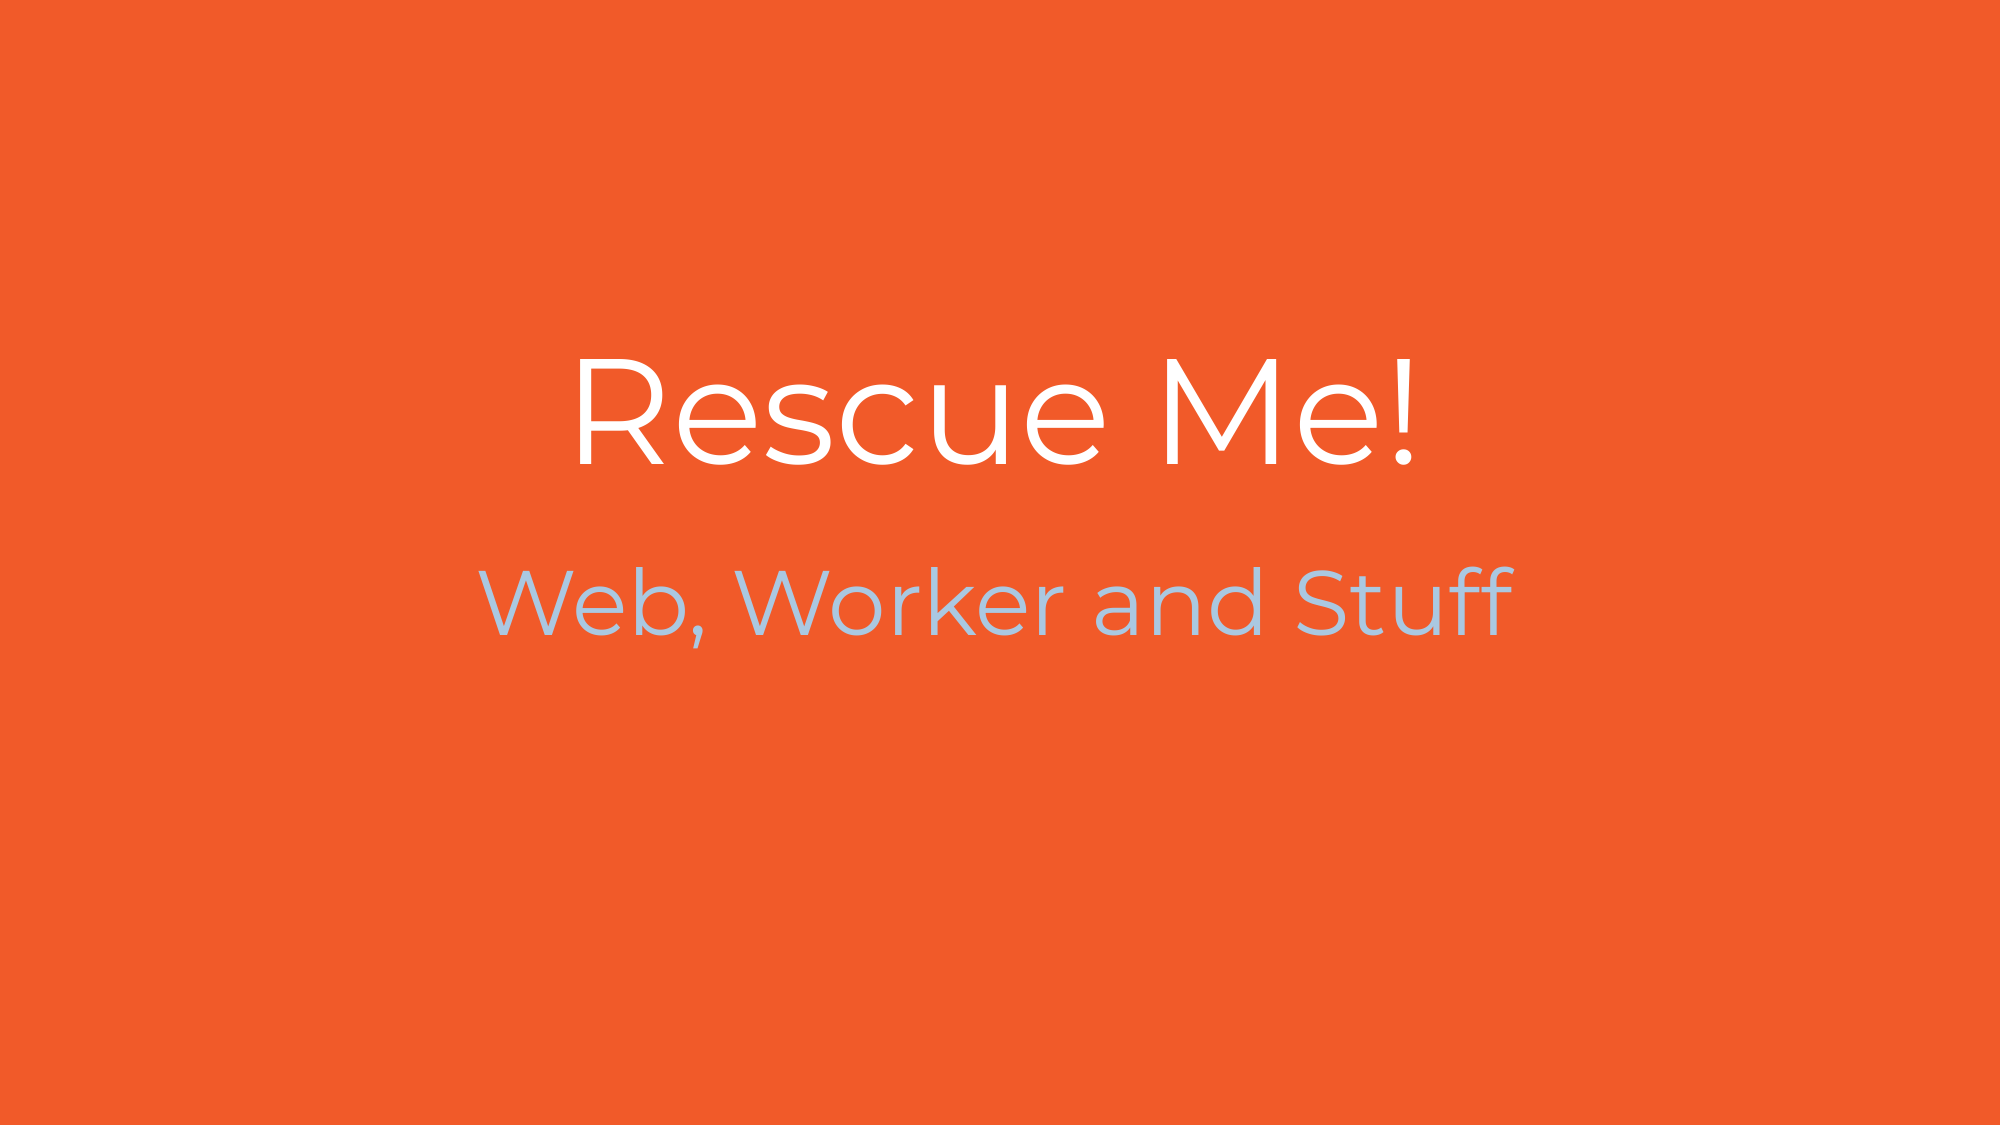

# Rescue Me!
Web, Worker and Stuff